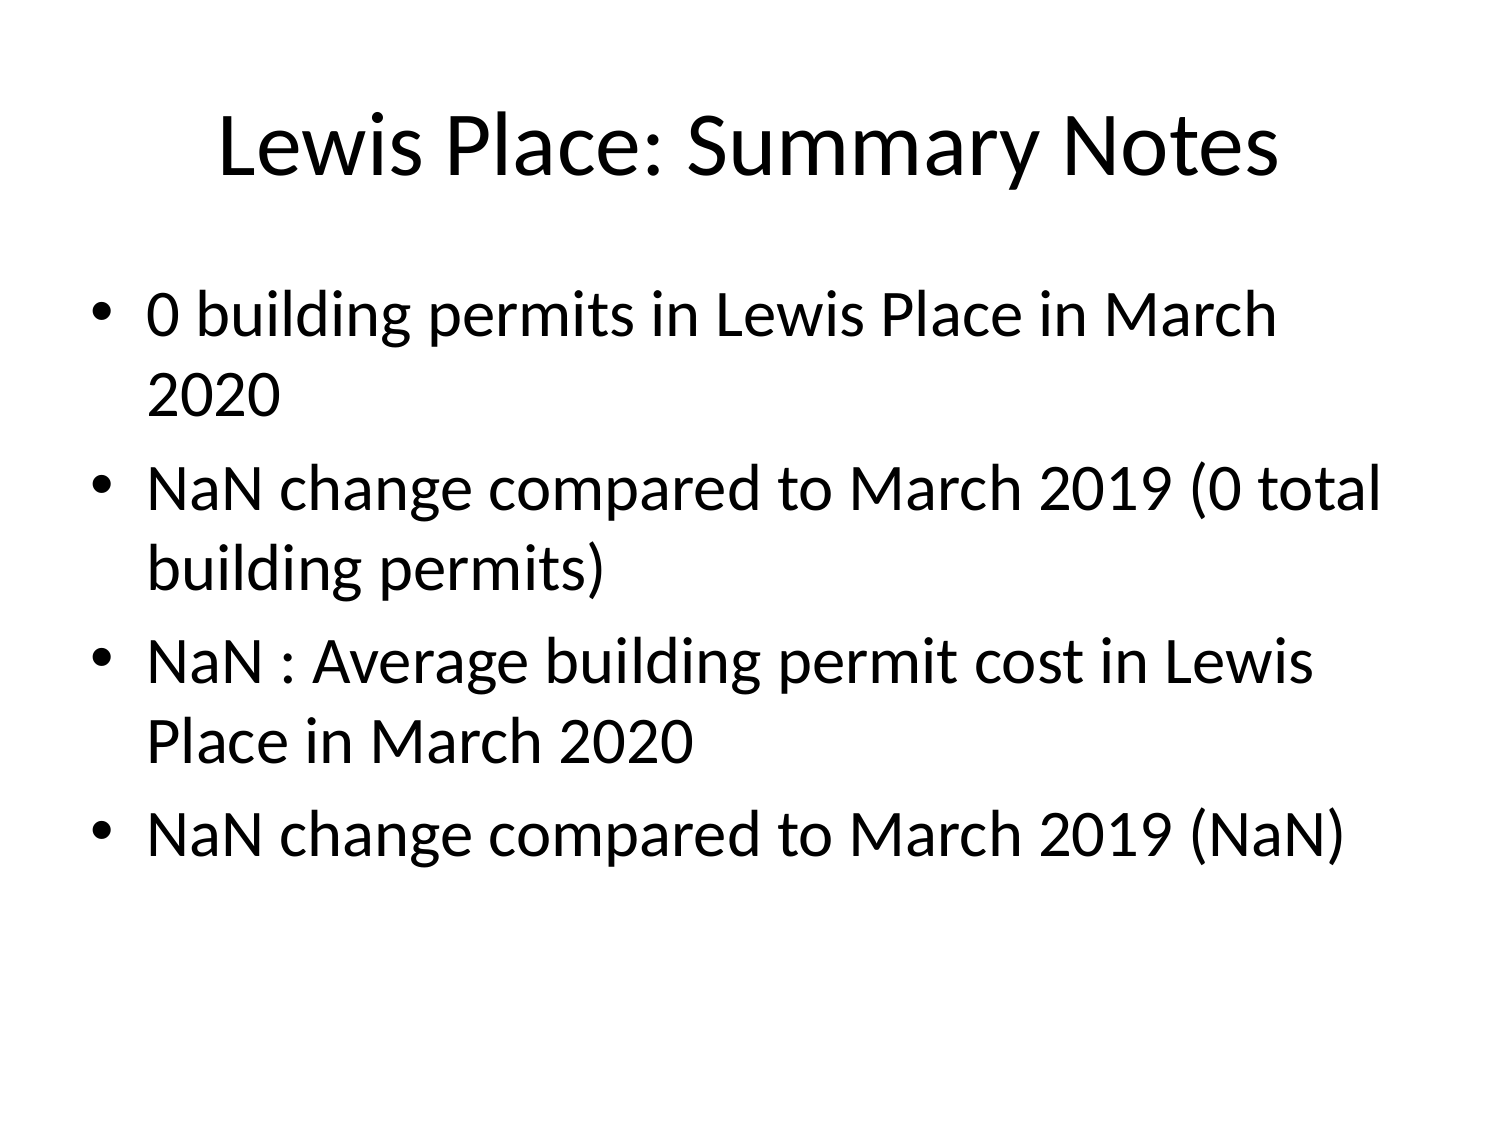

# Lewis Place: Summary Notes
0 building permits in Lewis Place in March 2020
NaN change compared to March 2019 (0 total building permits)
NaN : Average building permit cost in Lewis Place in March 2020
NaN change compared to March 2019 (NaN)